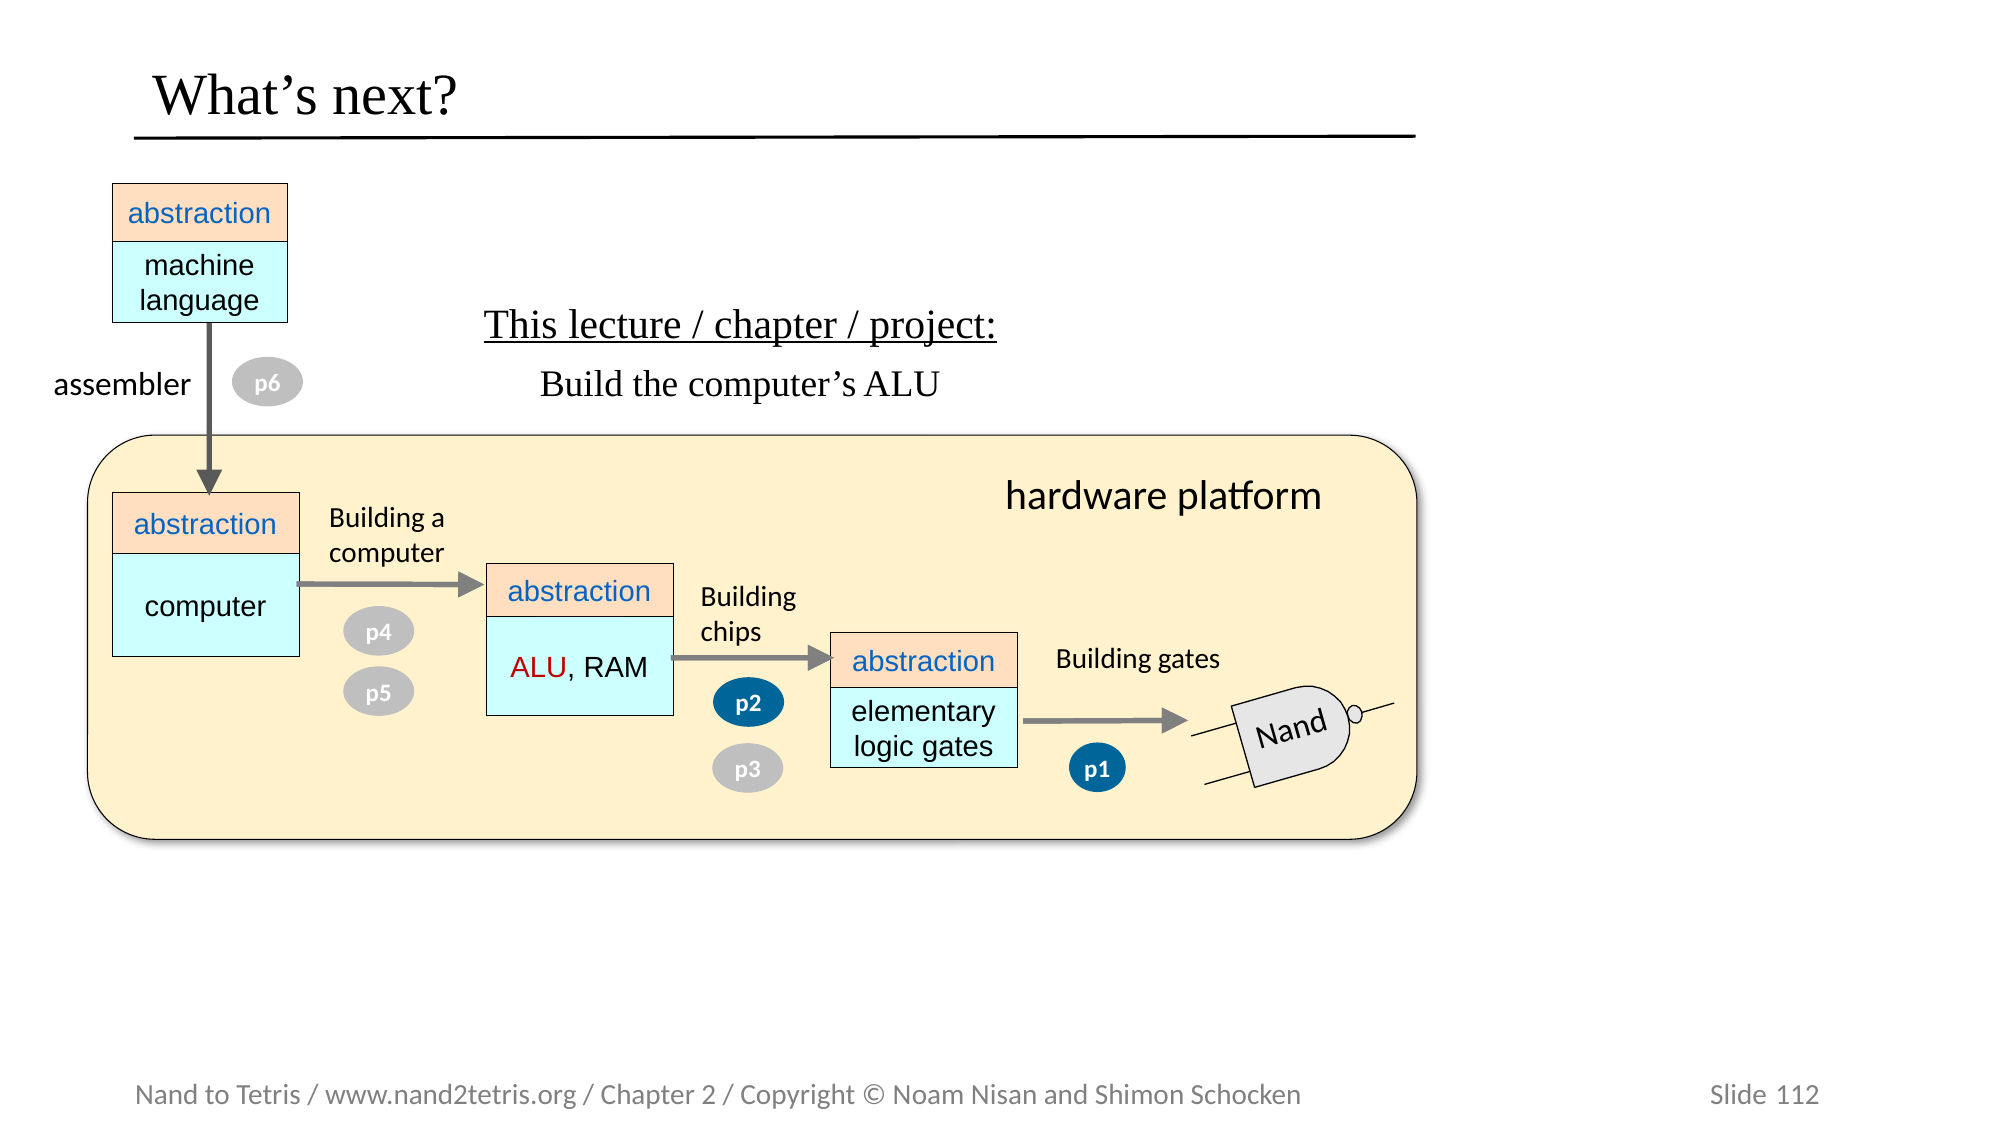

# What’s next?
abstraction
machine language

This lecture / chapter / project:
Build the computer’s ALU

p6
assembler

hardware platform
abstraction
Building a computer
computer
abstraction
ALU, RAM
Building chips

p4
abstraction
Building gates

p5
p2

elementary logic gates

Nand

p1
p3